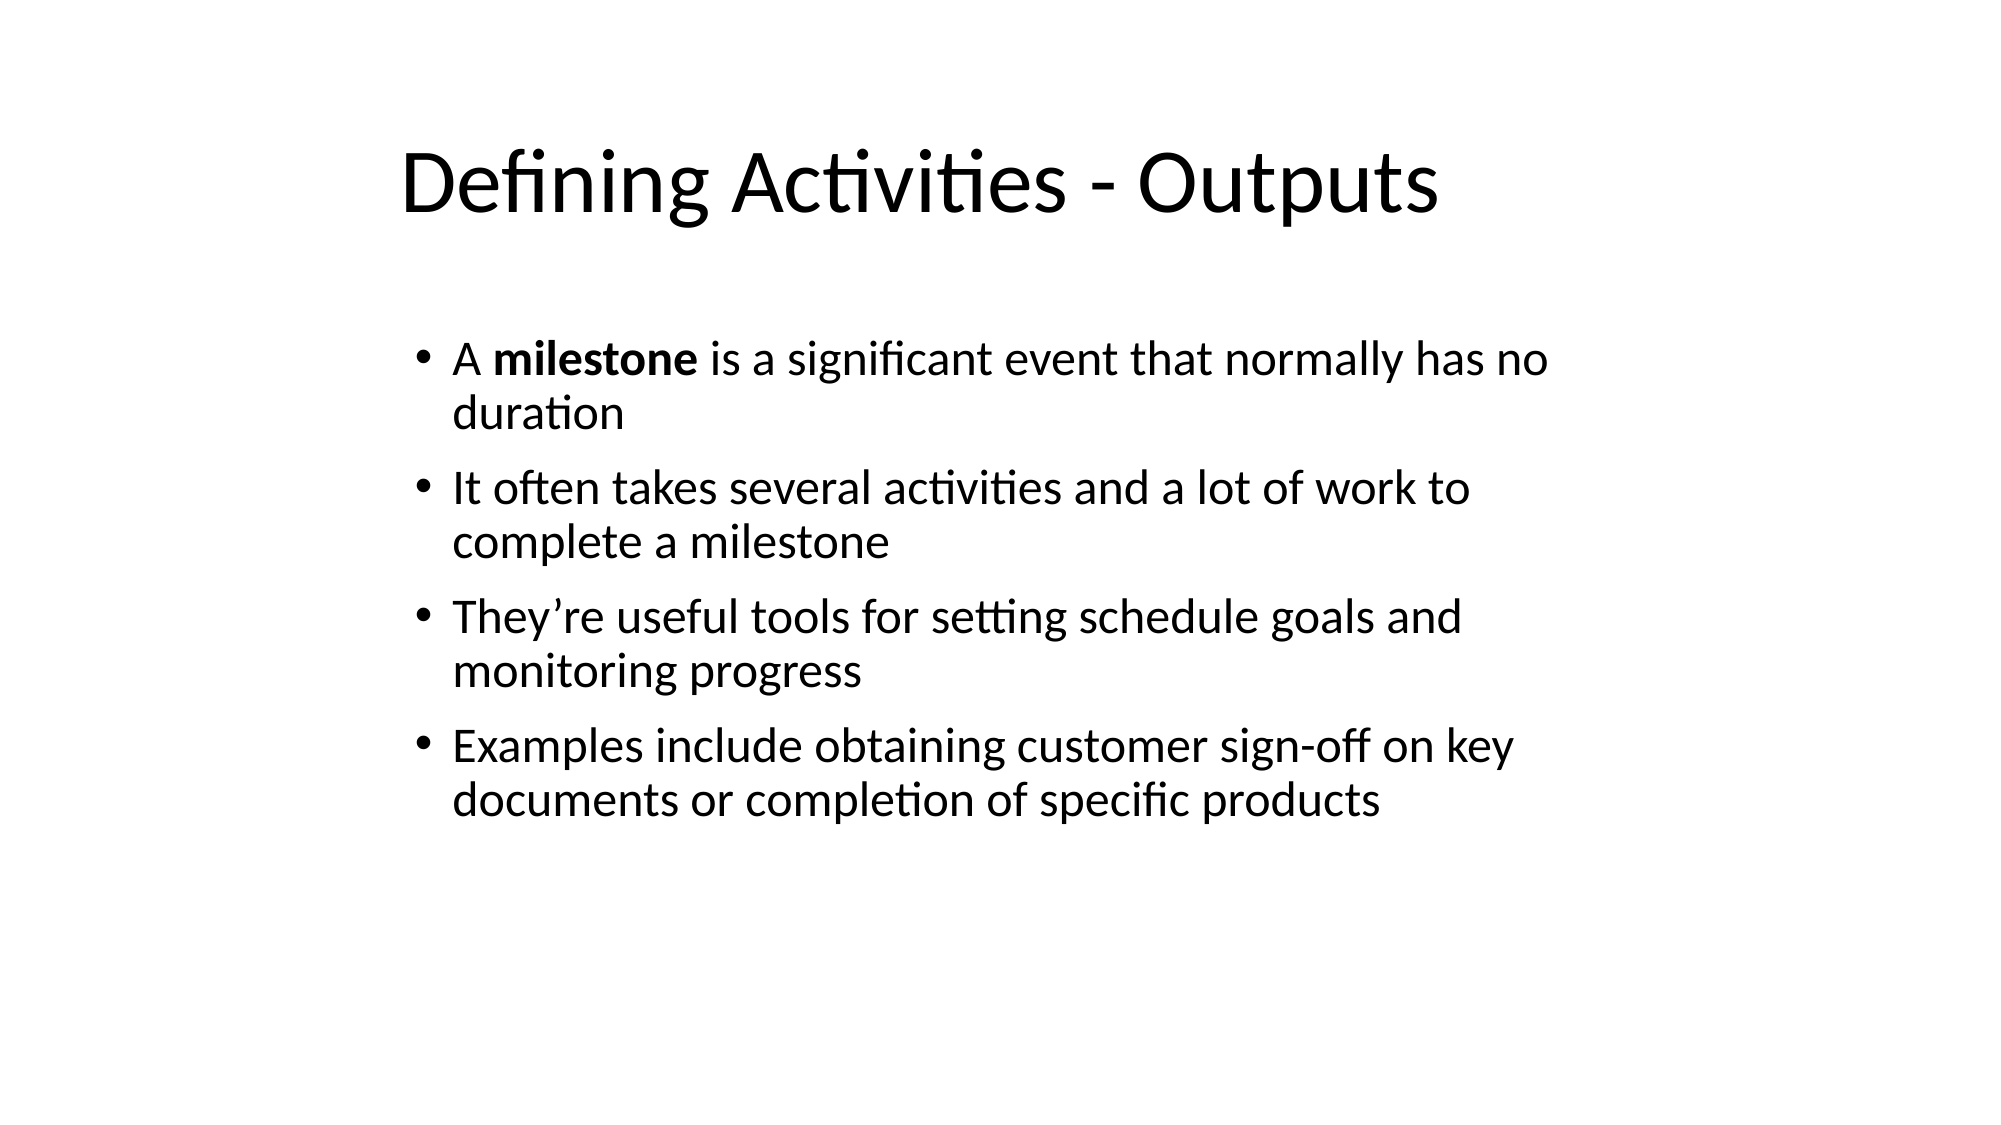

# Defining Activities - Outputs
A milestone is a significant event that normally has no duration
It often takes several activities and a lot of work to complete a milestone
They’re useful tools for setting schedule goals and monitoring progress
Examples include obtaining customer sign-off on key documents or completion of specific products

The PMI Registered Education Provider logo is a registered mark of the Project Management Institute, Inc.
*This definition is taken from the Glossary of Project Management Institute, A Guide to the Project Management Body of Knowledge, (PMBOK® Guide) – Sixth Edition, Project Management Institute Inc., 2017.